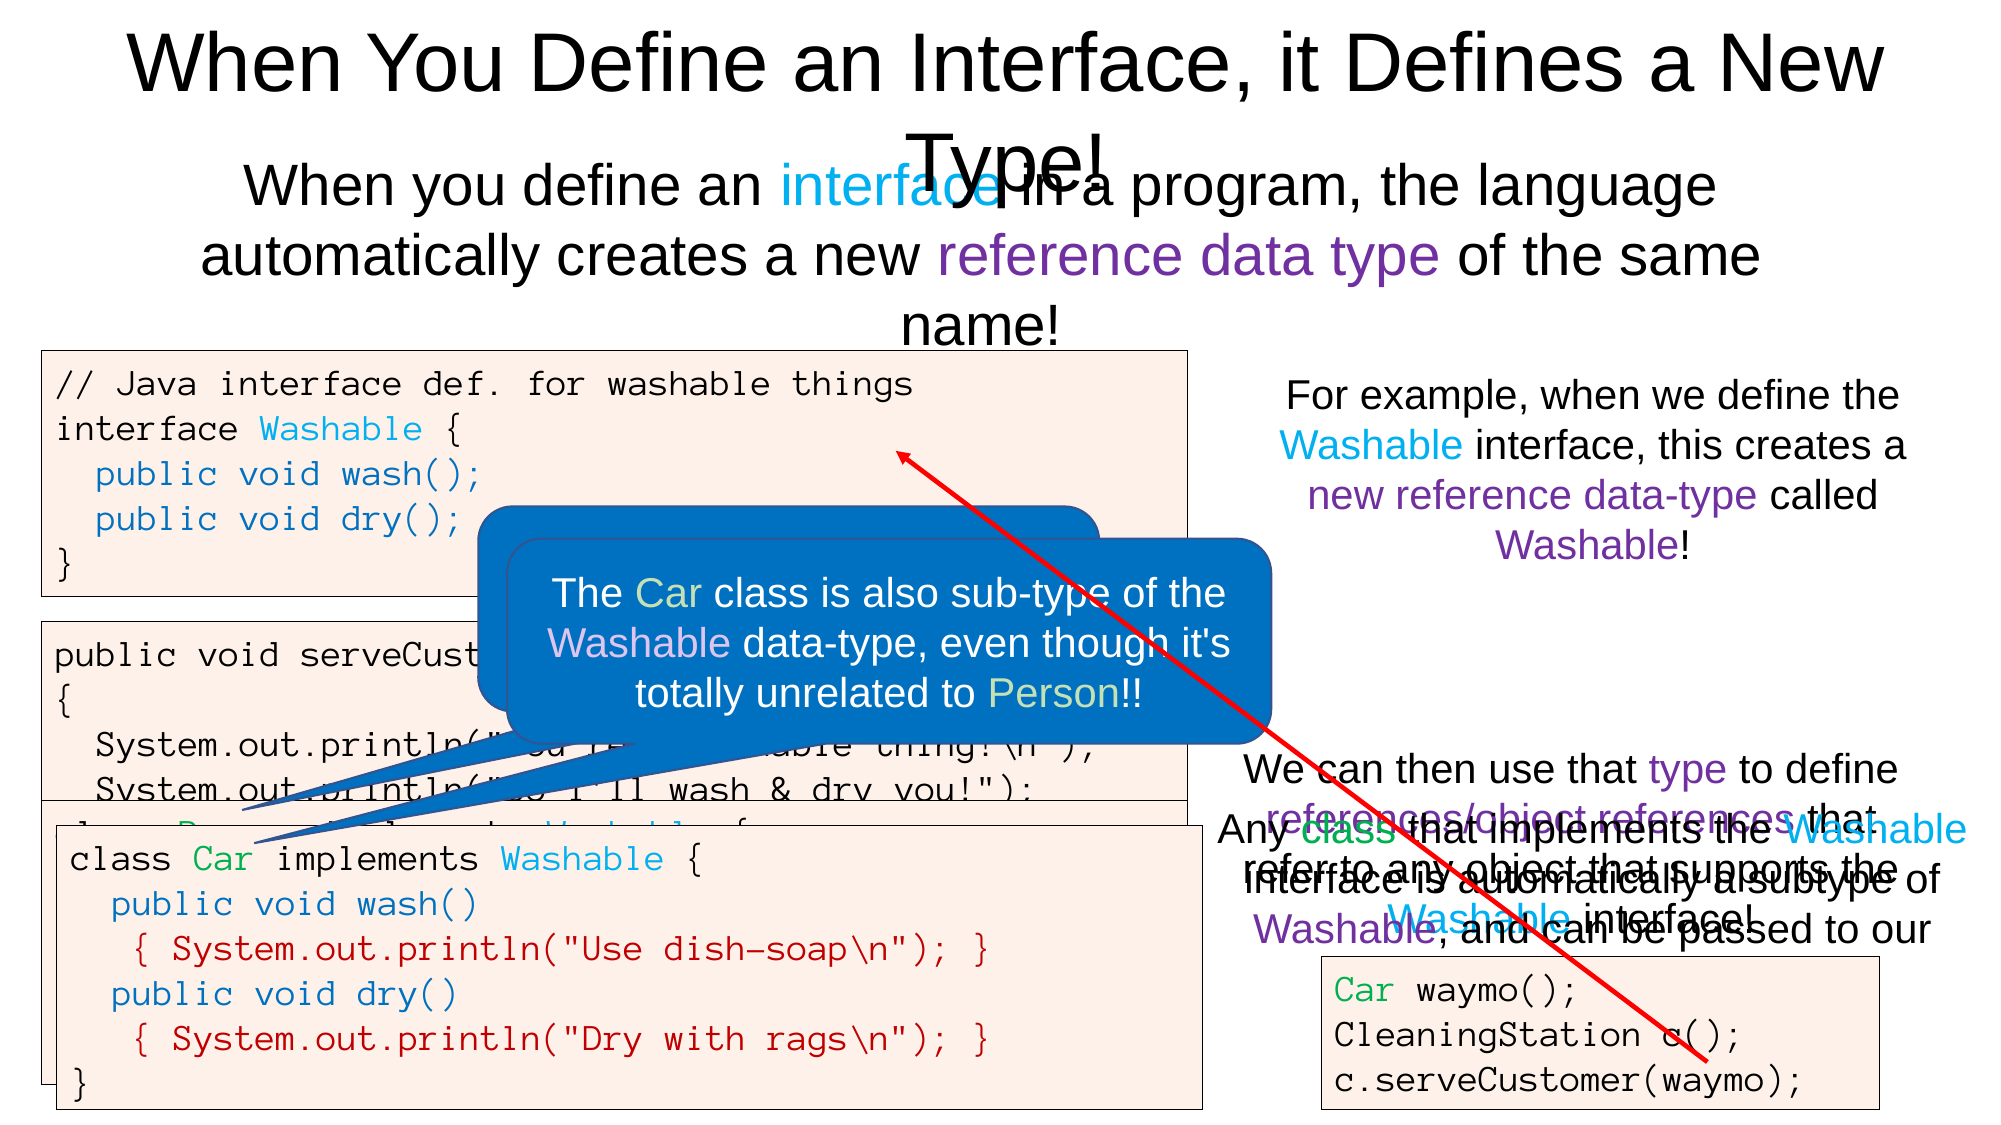

When You Define an Interface, it Defines a New Type!
When you define an interface in a program, the language automatically creates a new reference data type of the same name!
// Java interface def. for washable things
interface Washable {
  public void wash();
  public void dry();
}
For example, when we define the Washable interface, this creates a new reference data-type called Washable!
public void serveCustomer(Washable entity)
{
  System.out.println("You're a washable thing!\n");
  System.out.println("So I'll wash & dry you!");
  entity.wash();
  entity.dry();
}
We can then use that type to define references/object references that refer to any object that supports the Washable interface!
The Person class is a sub-type of the Washable data-type!
The Car class is also sub-type of the Washable data-type, even though it's totally unrelated to Person!!
Any class that implements the Washable interface is automatically a subtype of Washable, and can be passed to our function!
class Person implements Washable {
  public void wash()
   { System.out.println("Use shampoo\n"); }
  public void dry()
   { System.out.println("Dry with towel\n"); }
}
class Car implements Washable {
  public void wash()
   { System.out.println("Use dish-soap\n"); }
  public void dry()
   { System.out.println("Dry with rags\n"); }
}
Car waymo();
CleaningStation c();
c.serveCustomer(waymo);